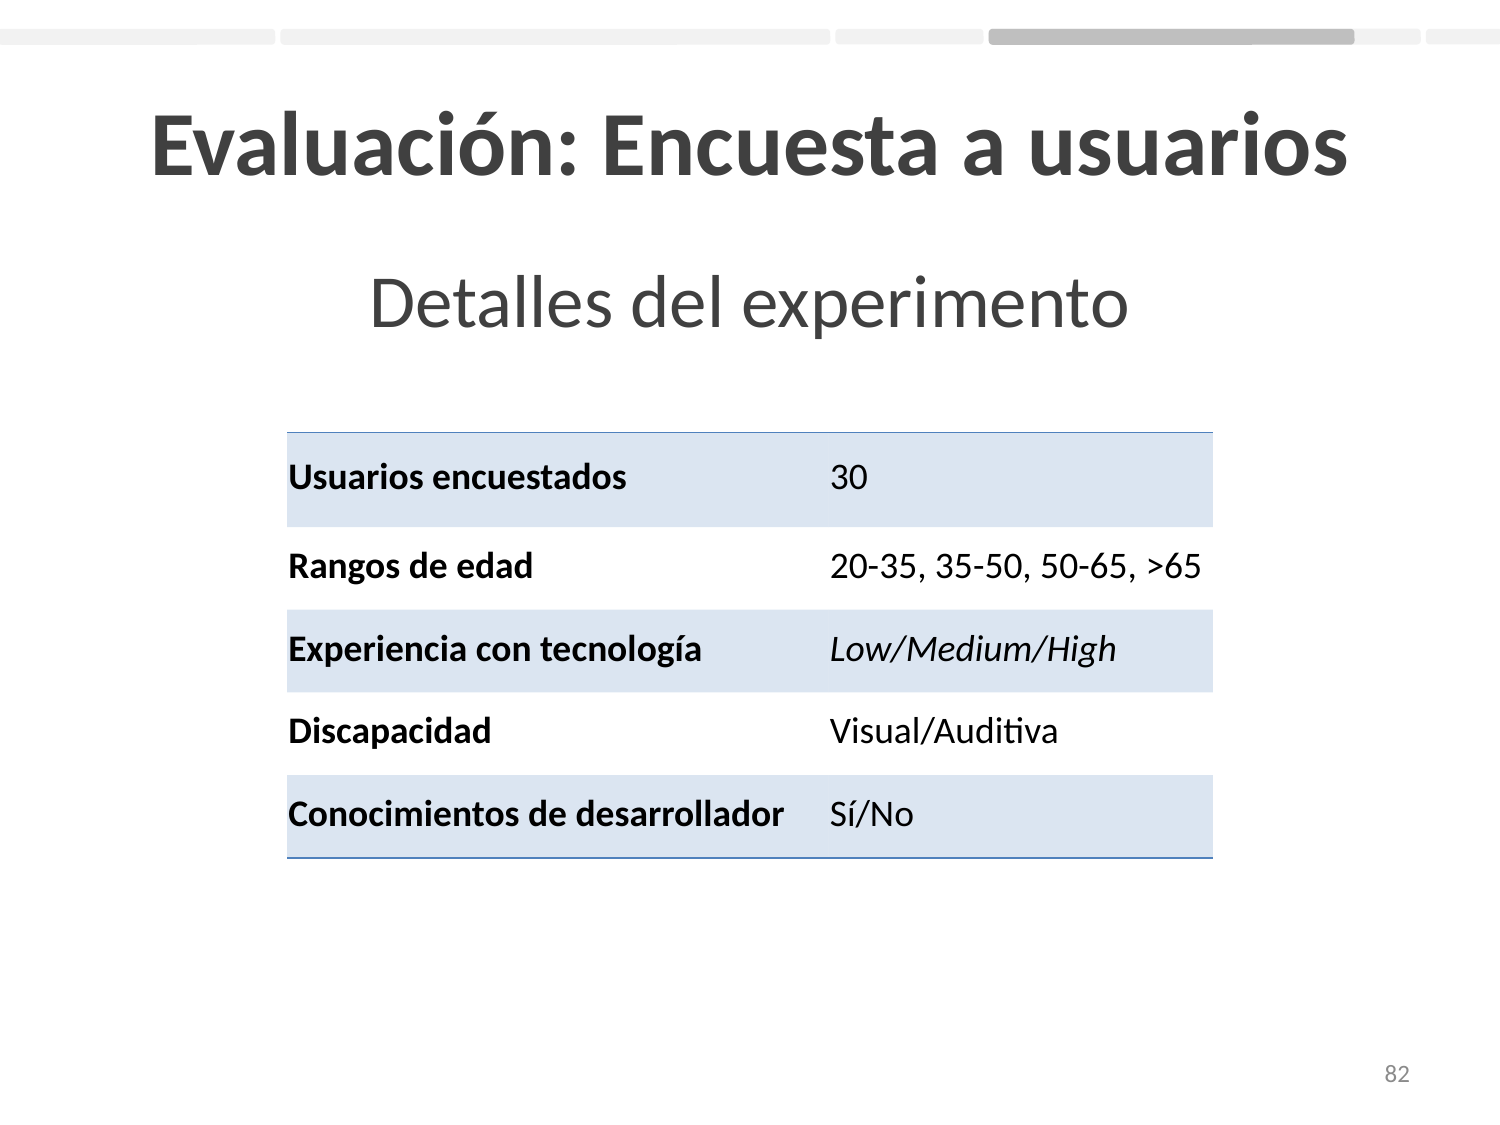

# Evaluación: Encuesta a usuarios
Detalles del experimento

| Usuarios encuestados | 30 |
| --- | --- |
| Rangos de edad | 20-35, 35-50, 50-65, >65 |
| Experiencia con tecnología | Low/Medium/High |
| Discapacidad | Visual/Auditiva |
| Conocimientos de desarrollador | Sí/No |
82